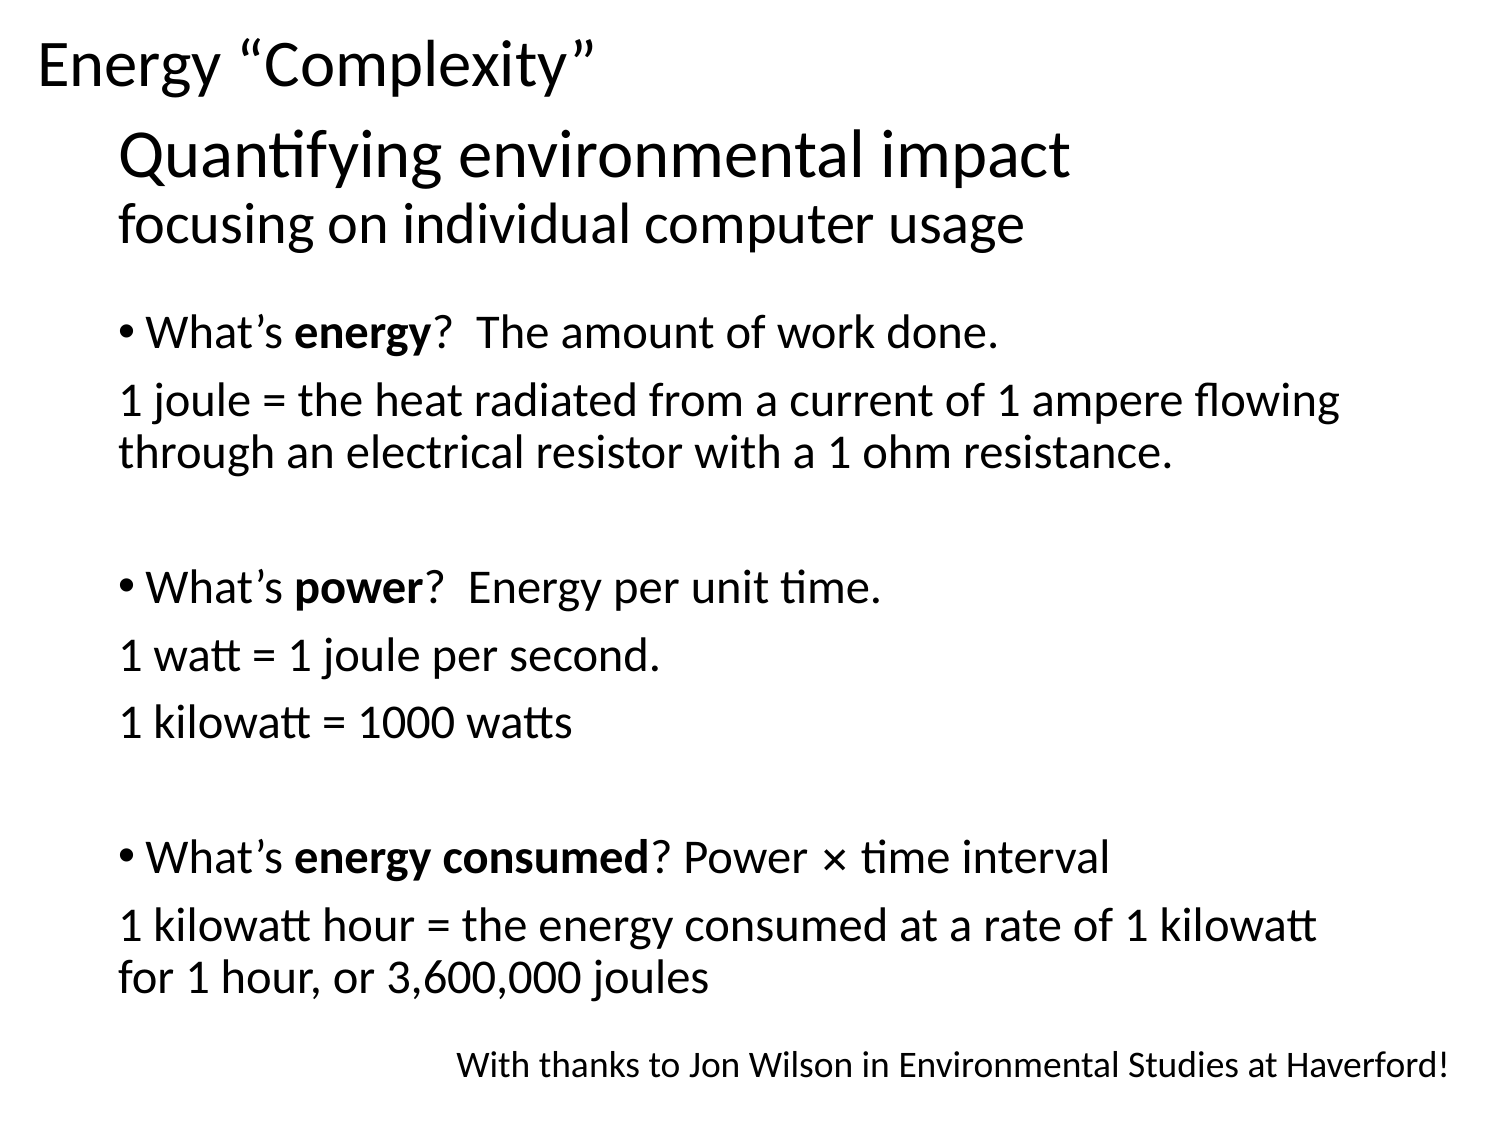

Energy “Complexity”
# Quantifying environmental impact focusing on individual computer usage
What’s energy?  The amount of work done.
1 joule = the heat radiated from a current of 1 ampere flowing through an electrical resistor with a 1 ohm resistance.

What’s power?  Energy per unit time.
1 watt = 1 joule per second.
1 kilowatt = 1000 watts

What’s energy consumed? Power ✕ time interval
1 kilowatt hour = the energy consumed at a rate of 1 kilowatt for 1 hour, or 3,600,000 joules
With thanks to Jon Wilson in Environmental Studies at Haverford!